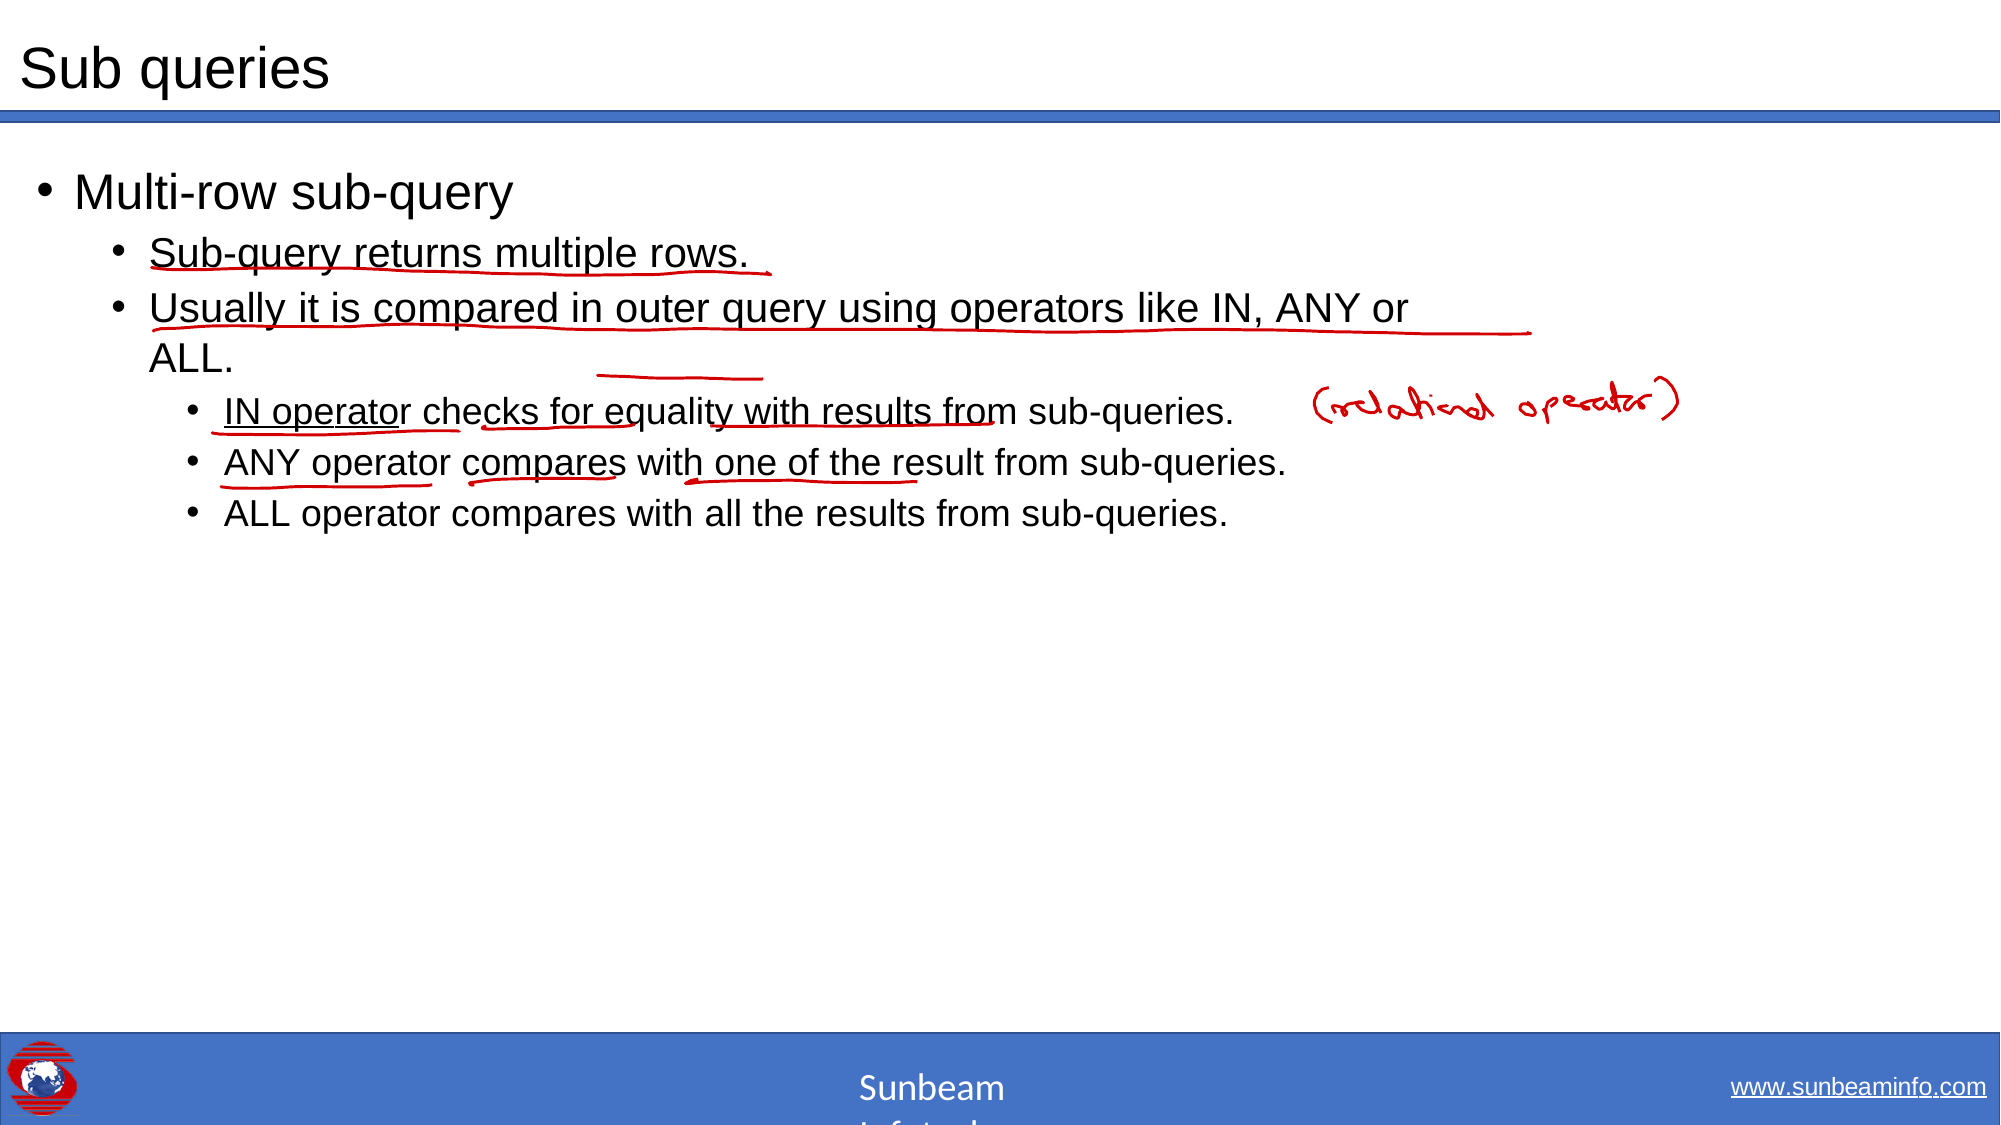

# Sub queries

Multi-row sub-query
Sub-query returns multiple rows.
Usually it is compared in outer query using operators like IN, ANY or ALL.
IN operator checks for equality with results from sub-queries.
ANY operator compares with one of the result from sub-queries.
ALL operator compares with all the results from sub-queries.

Sunbeam Infotech
www.sunbeaminfo.com